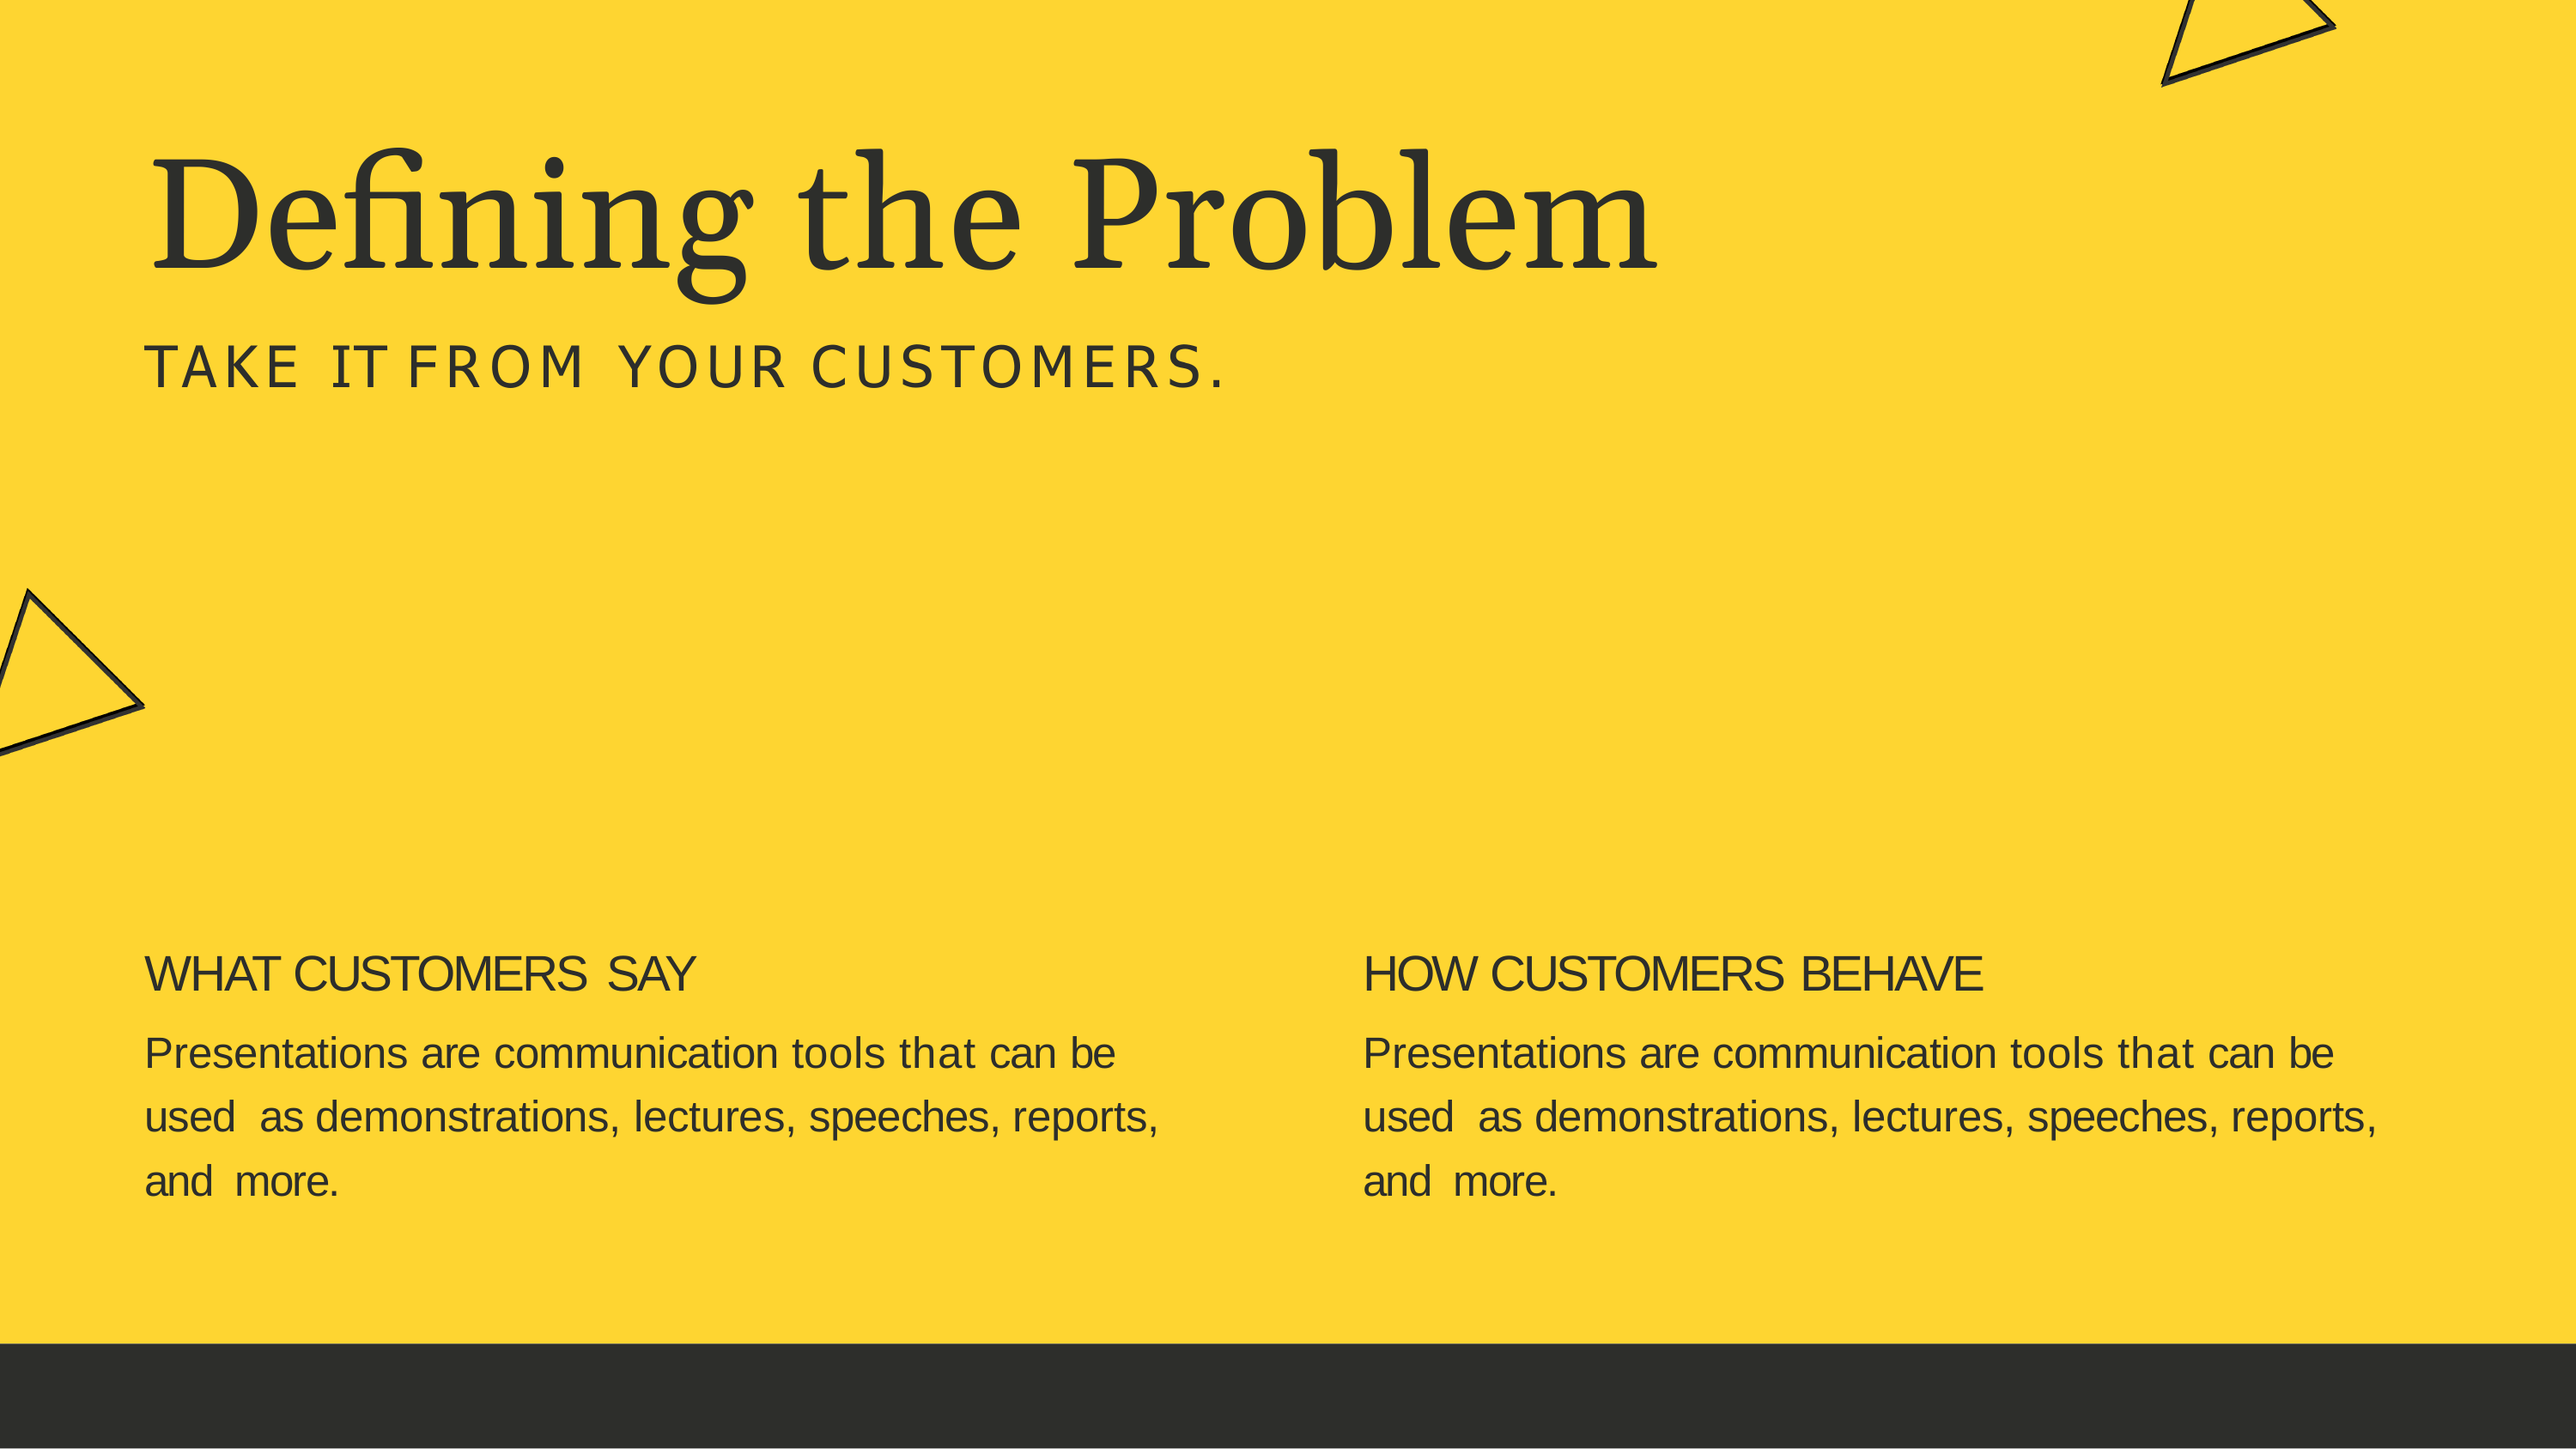

# Defining the Problem
TAKE IT FROM YOUR CUSTOMERS.

WHAT CUSTOMERS SAY
Presentations are communication tools that can be used  as demonstrations, lectures, speeches, reports, and  more.
HOW CUSTOMERS BEHAVE
Presentations are communication tools that can be used  as demonstrations, lectures, speeches, reports, and  more.

Z I M C O R E H U B S | D E S I G N T H I N K I N G